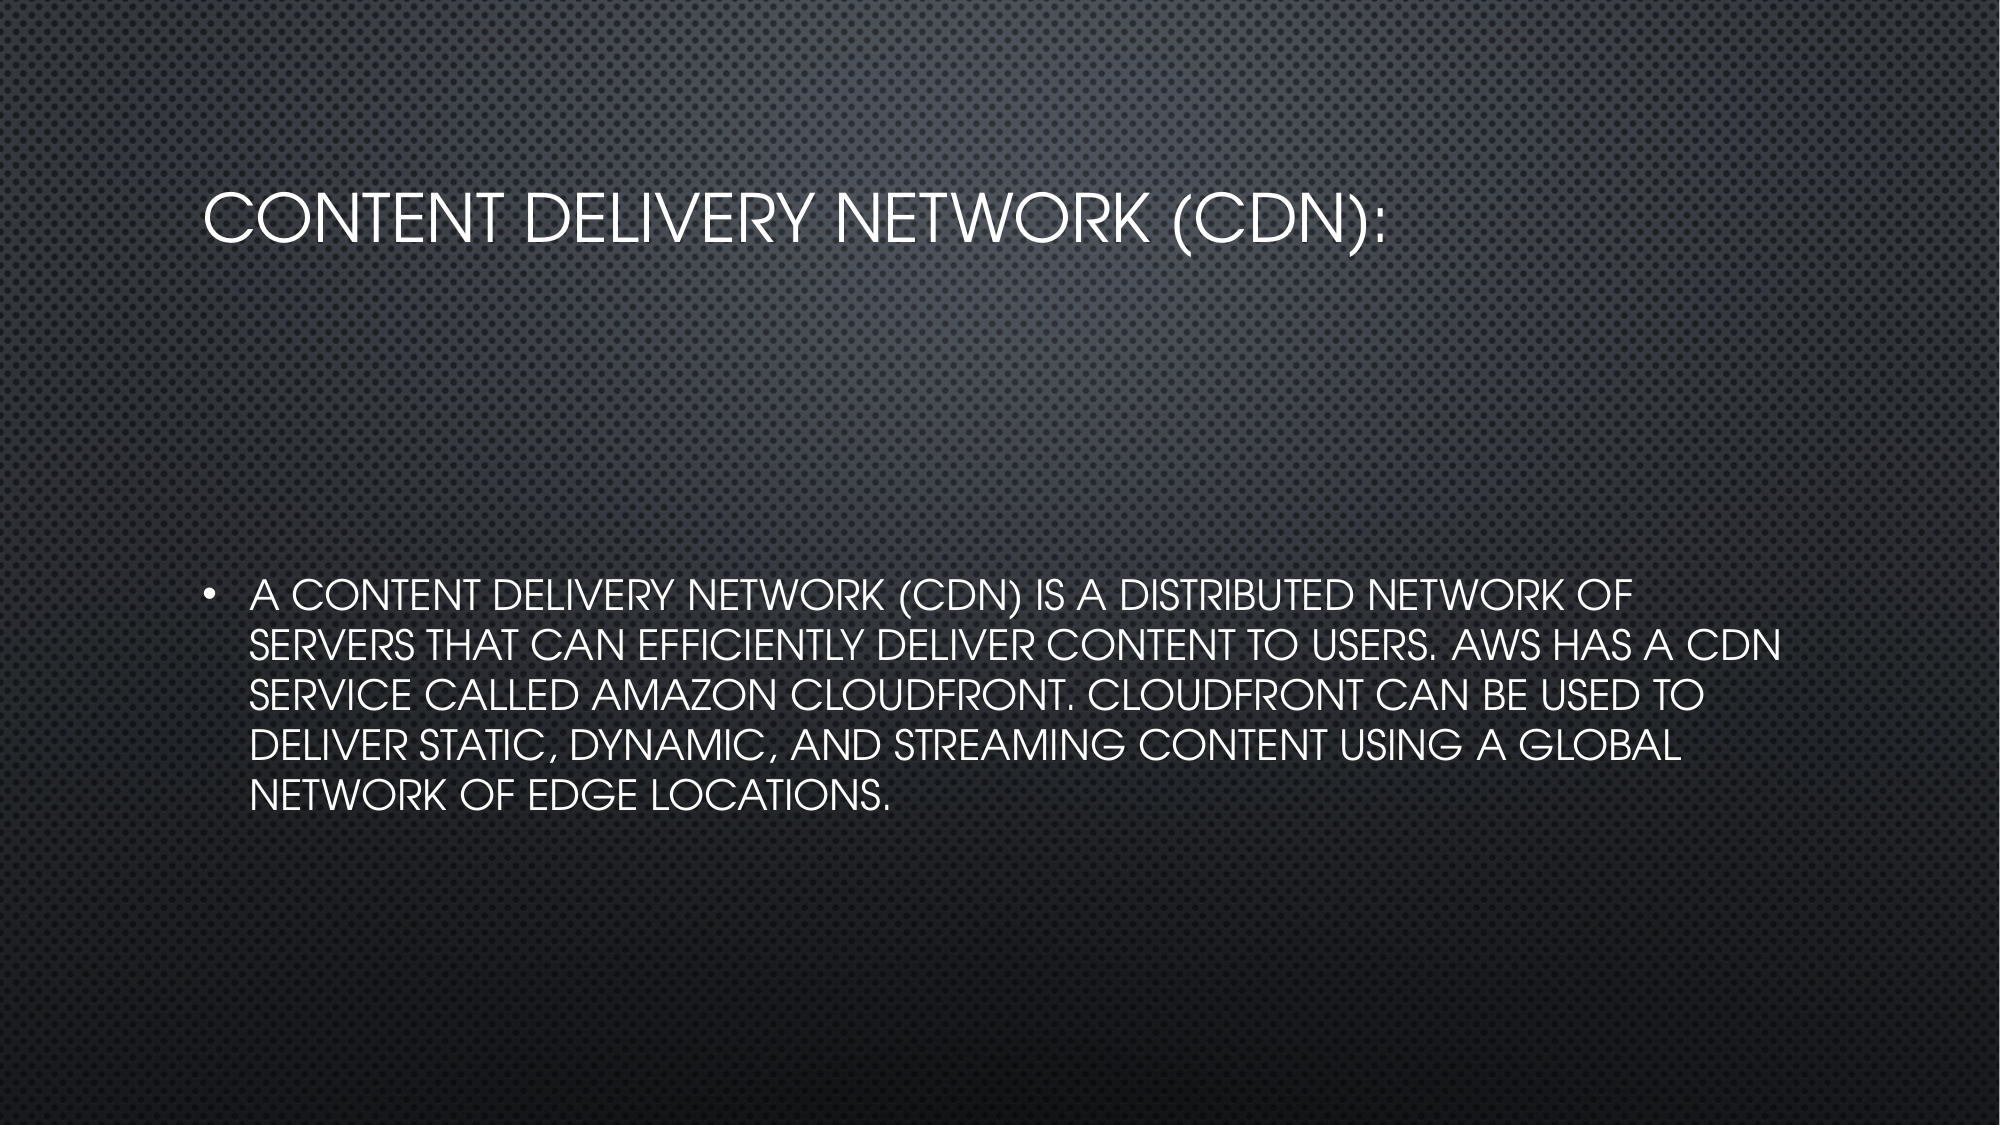

# Content Delivery Network (CDN):
A content delivery network (CDN) is a distributed network of servers that can efficiently deliver content to users. AWS has a CDN service called Amazon CloudFront. CloudFront can be used to deliver static, dynamic, and streaming content using a global network of edge locations.